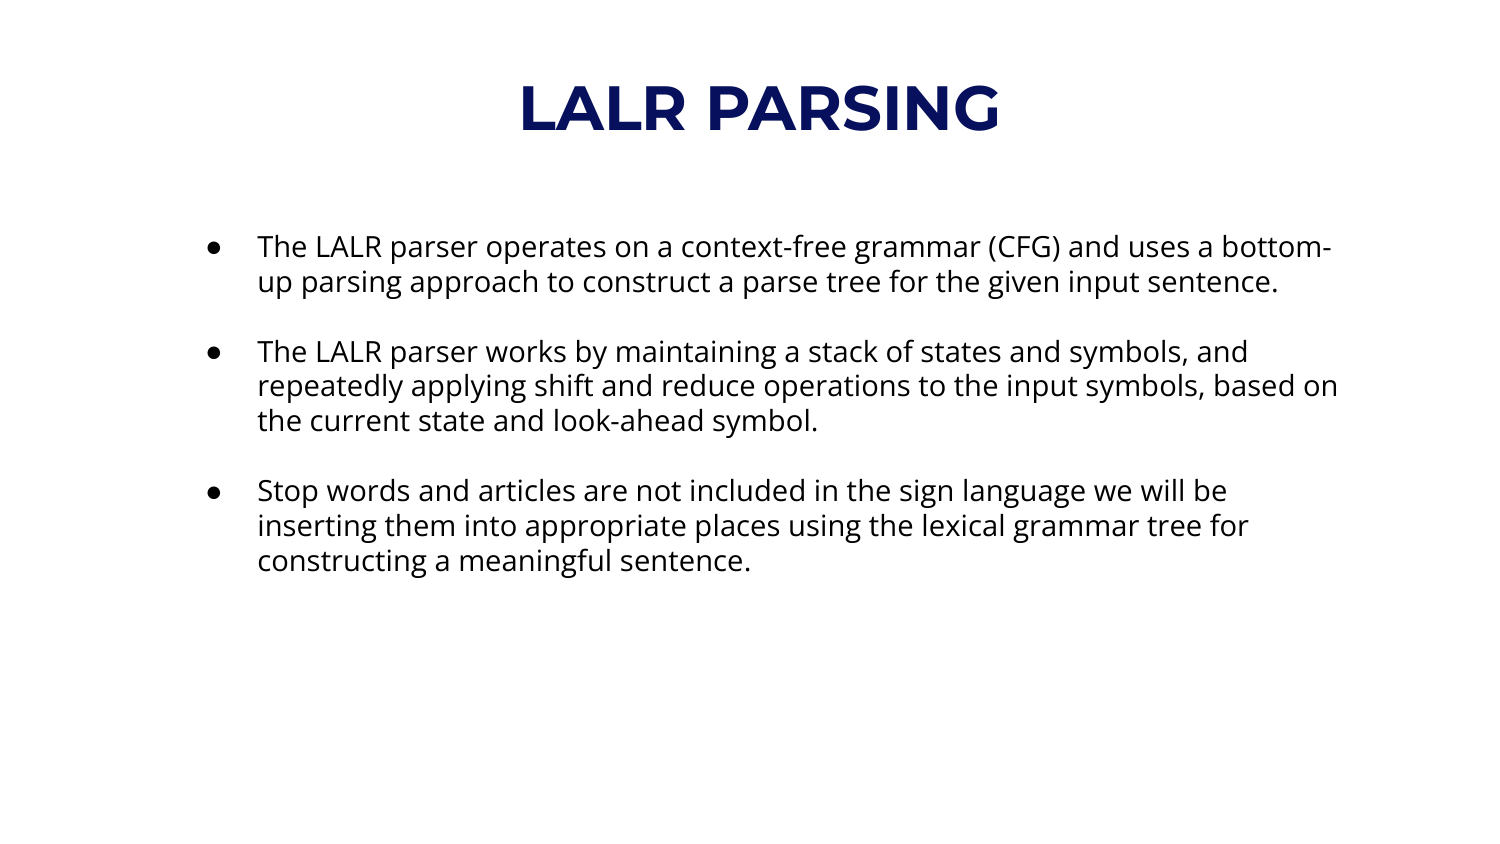

# LALR PARSING
The LALR parser operates on a context-free grammar (CFG) and uses a bottom-up parsing approach to construct a parse tree for the given input sentence.

The LALR parser works by maintaining a stack of states and symbols, and repeatedly applying shift and reduce operations to the input symbols, based on the current state and look-ahead symbol.

Stop words and articles are not included in the sign language we will be
inserting them into appropriate places using the lexical grammar tree for constructing a meaningful sentence.